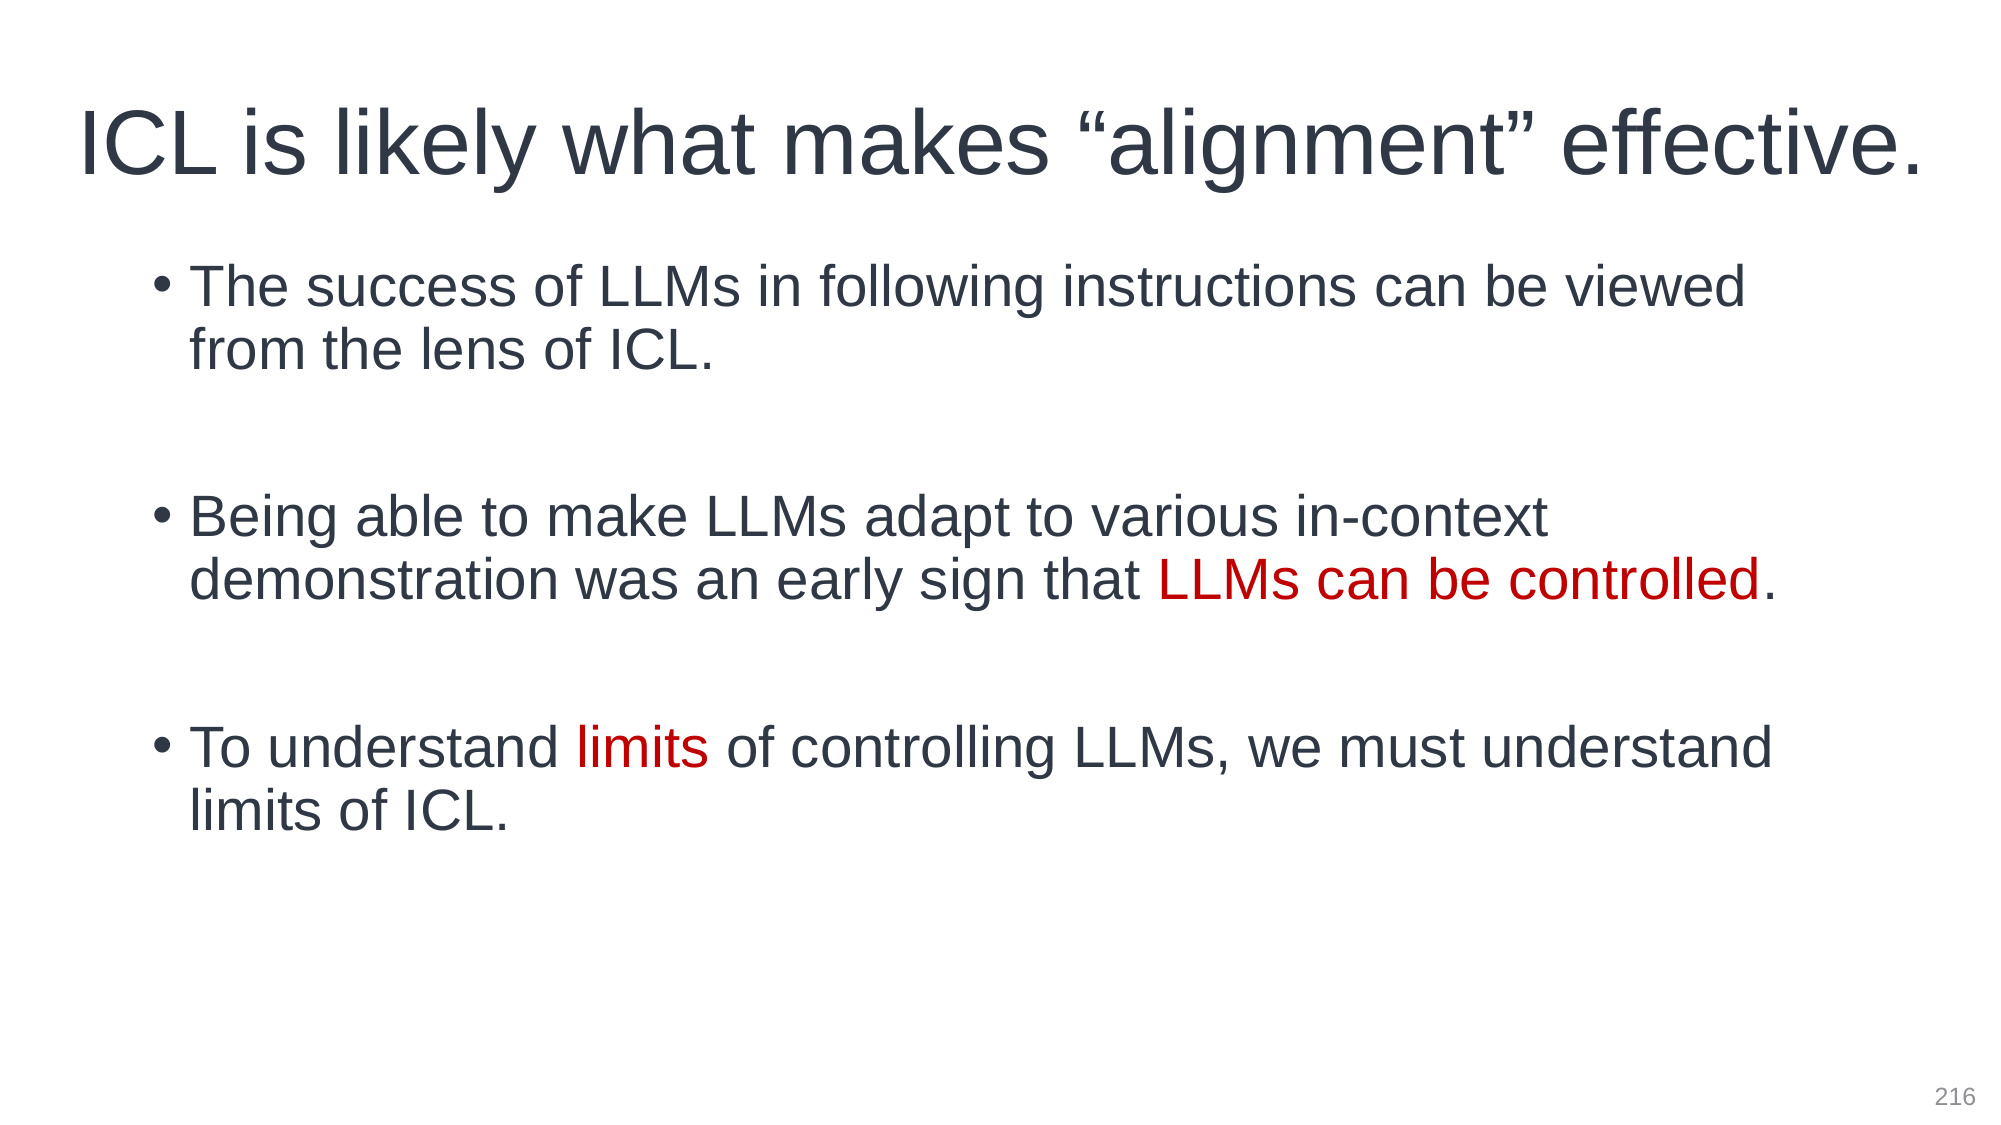

# ICL is likely what makes “alignment” effective.
The success of LLMs in following instructions can be viewed from the lens of ICL.

Being able to make LLMs adapt to various in-context demonstration was an early sign that LLMs can be controlled.

To understand limits of controlling LLMs, we must understand limits of ICL.

216